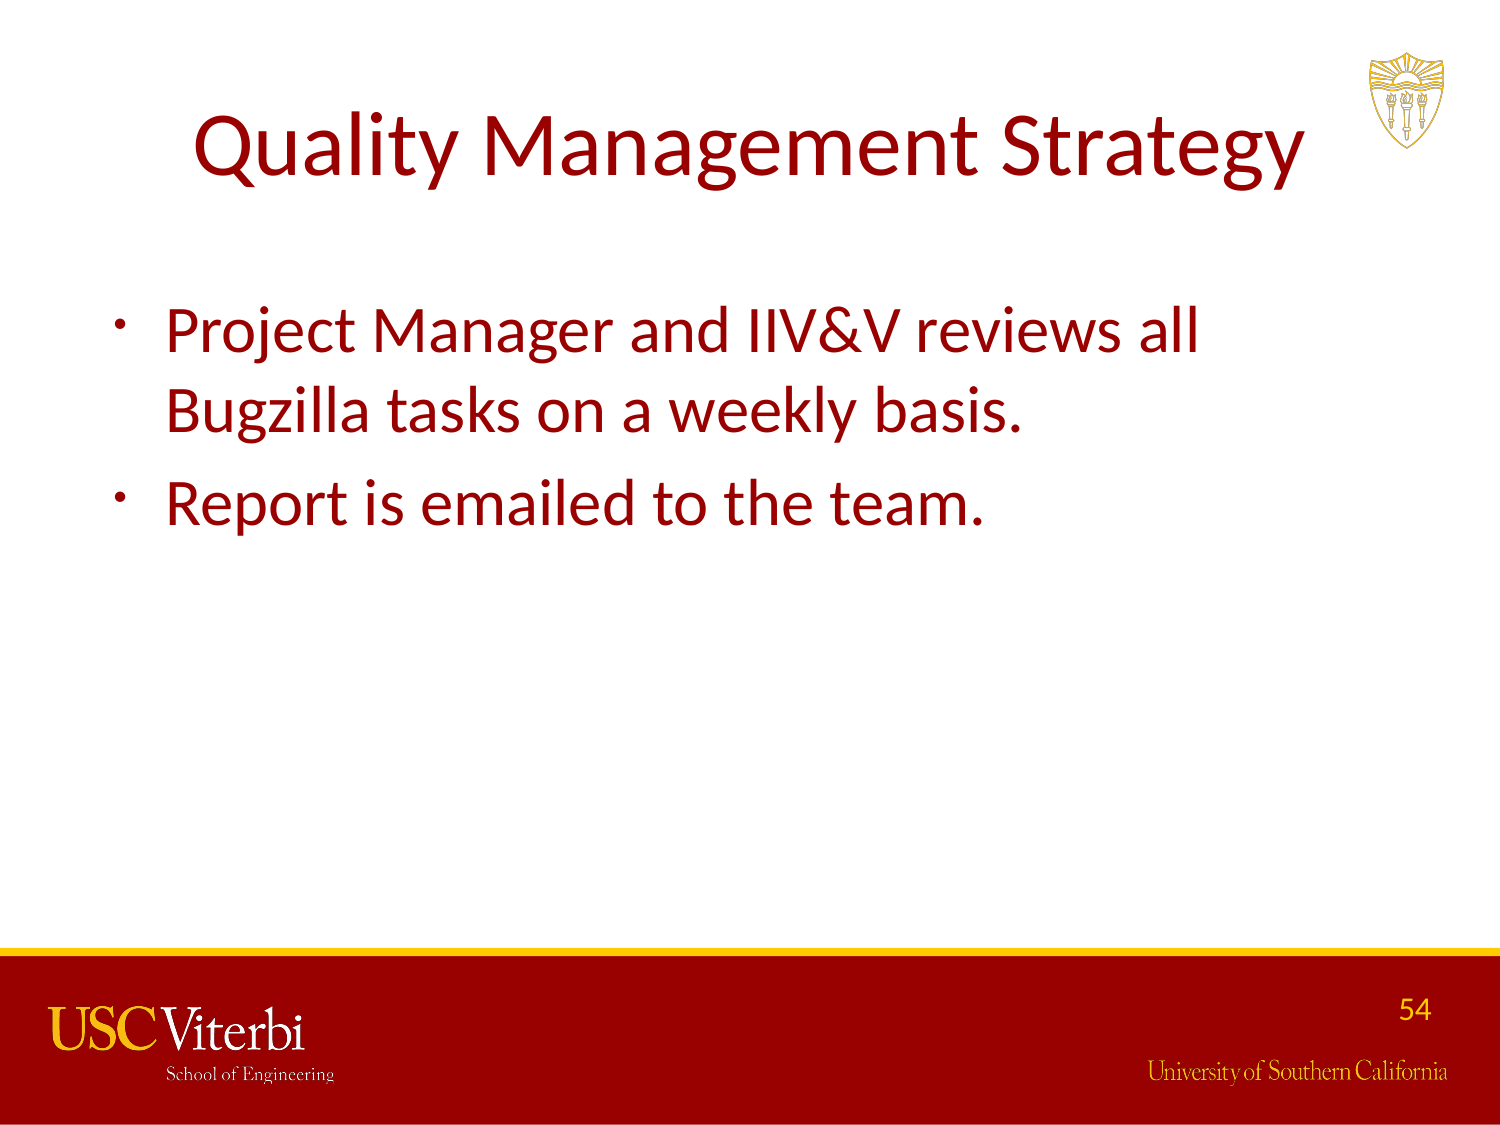

# Quality Management Strategy
Project Manager and IIV&V reviews all Bugzilla tasks on a weekly basis.
Report is emailed to the team.
54